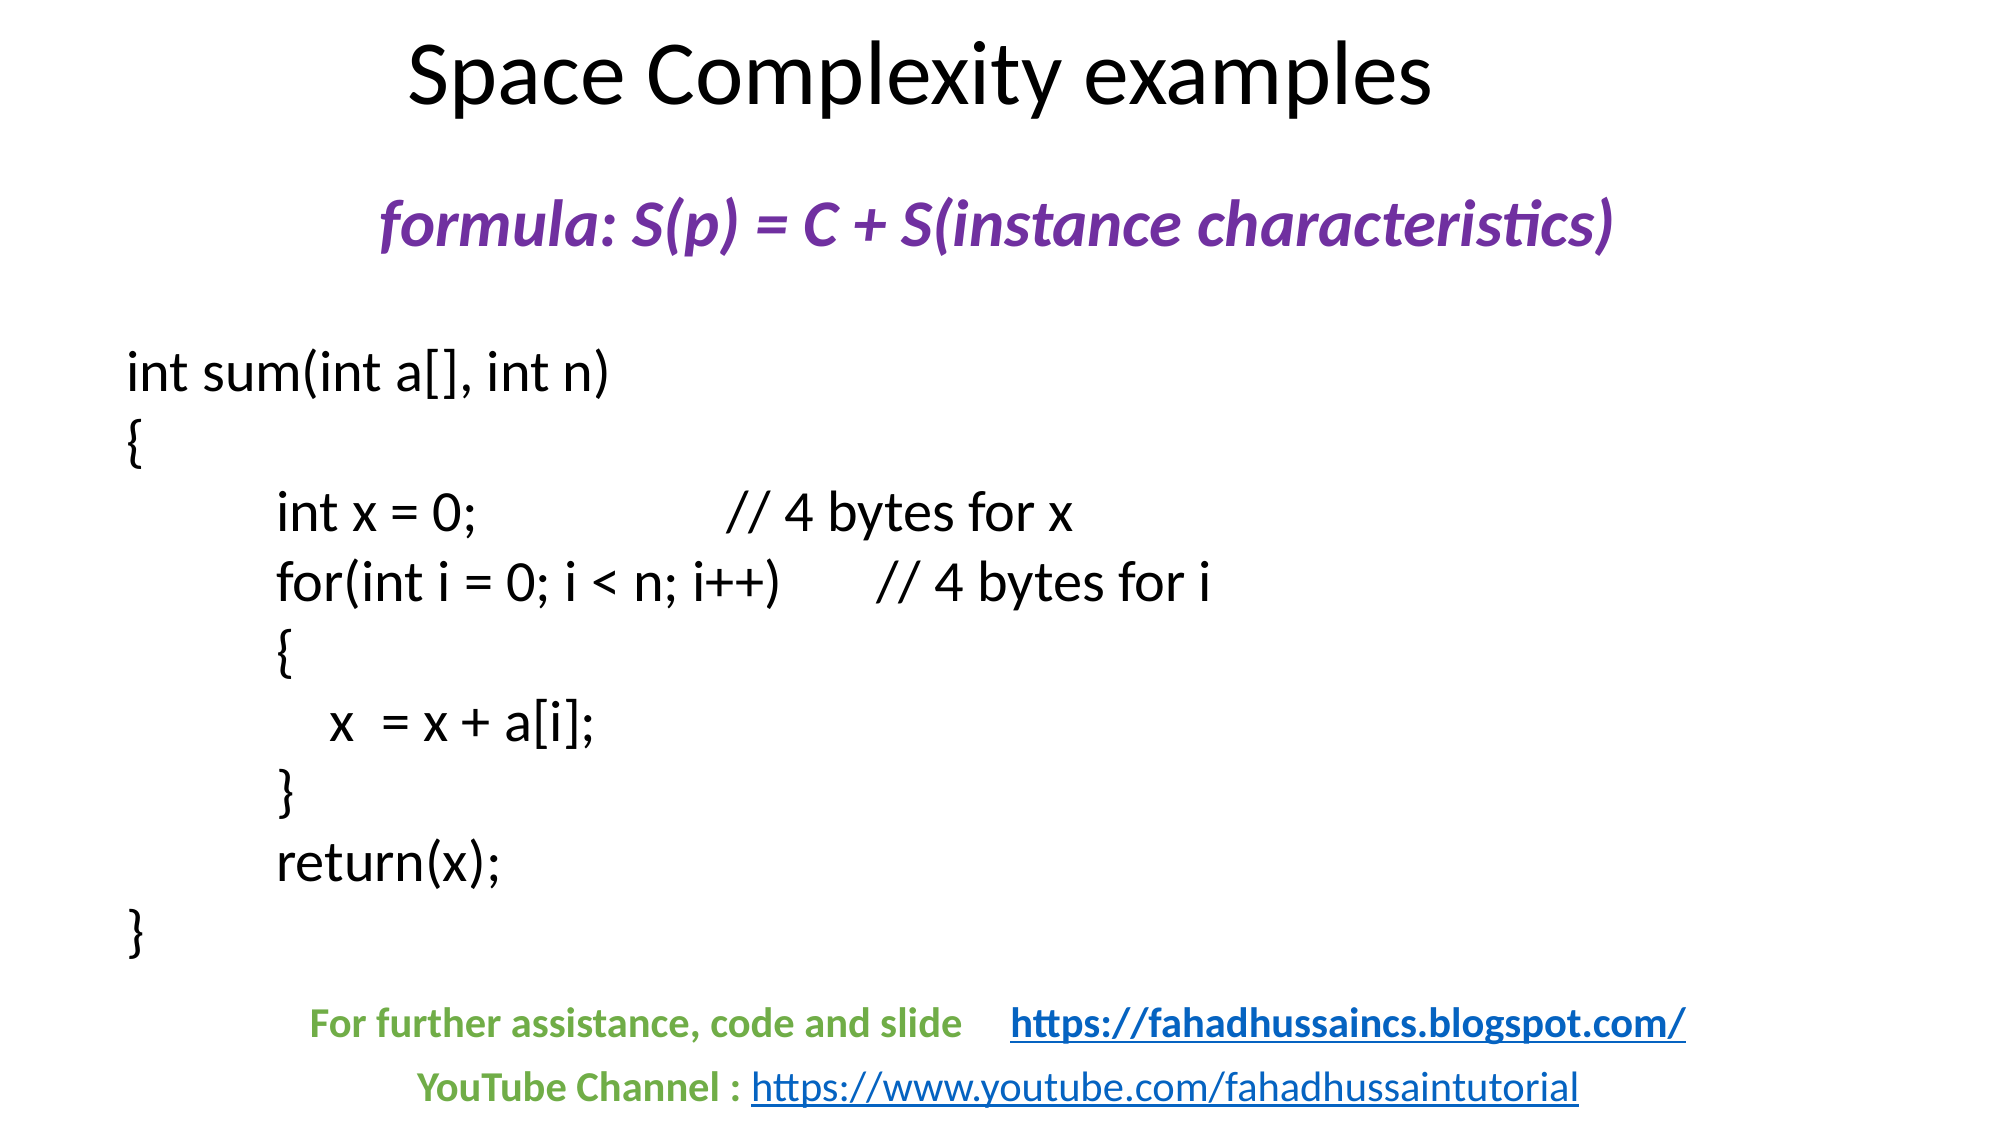

# Space Complexity examples
formula: S(p) = C + S(instance characteristics)

int sum(int a[], int n)
{
	int x = 0;		// 4 bytes for x
	for(int i = 0; i < n; i++)	// 4 bytes for i
	{
	    x  = x + a[i];
	}
	return(x);
}

For further assistance, code and slide     https://fahadhussaincs.blogspot.com/
YouTube Channel : https://www.youtube.com/fahadhussaintutorial